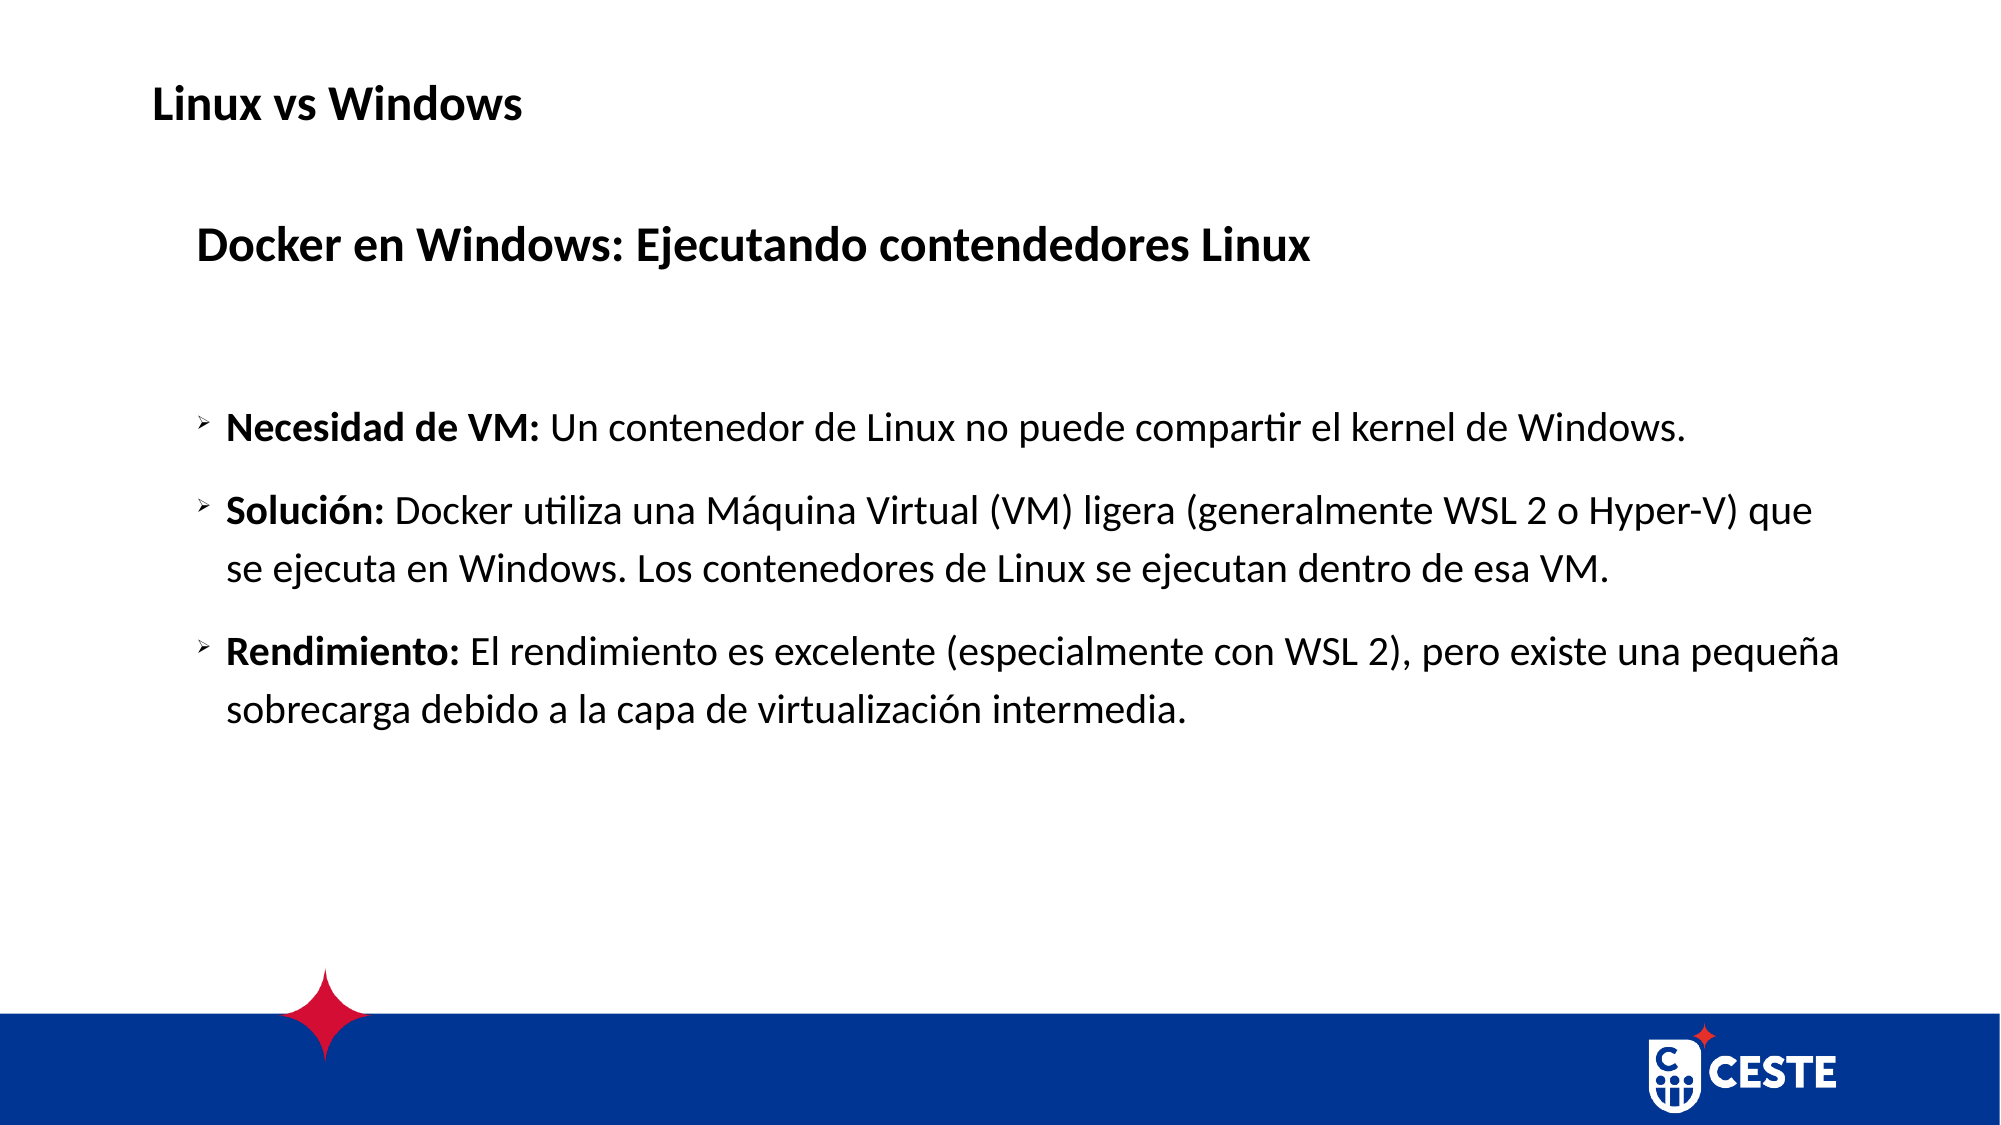

# Linux vs Windows

Docker en Windows: Ejecutando contendedores Linux

Necesidad de VM: Un contenedor de Linux no puede compartir el kernel de Windows.
Solución: Docker utiliza una Máquina Virtual (VM) ligera (generalmente WSL 2 o Hyper-V) que se ejecuta en Windows. Los contenedores de Linux se ejecutan dentro de esa VM.
Rendimiento: El rendimiento es excelente (especialmente con WSL 2), pero existe una pequeña sobrecarga debido a la capa de virtualización intermedia.